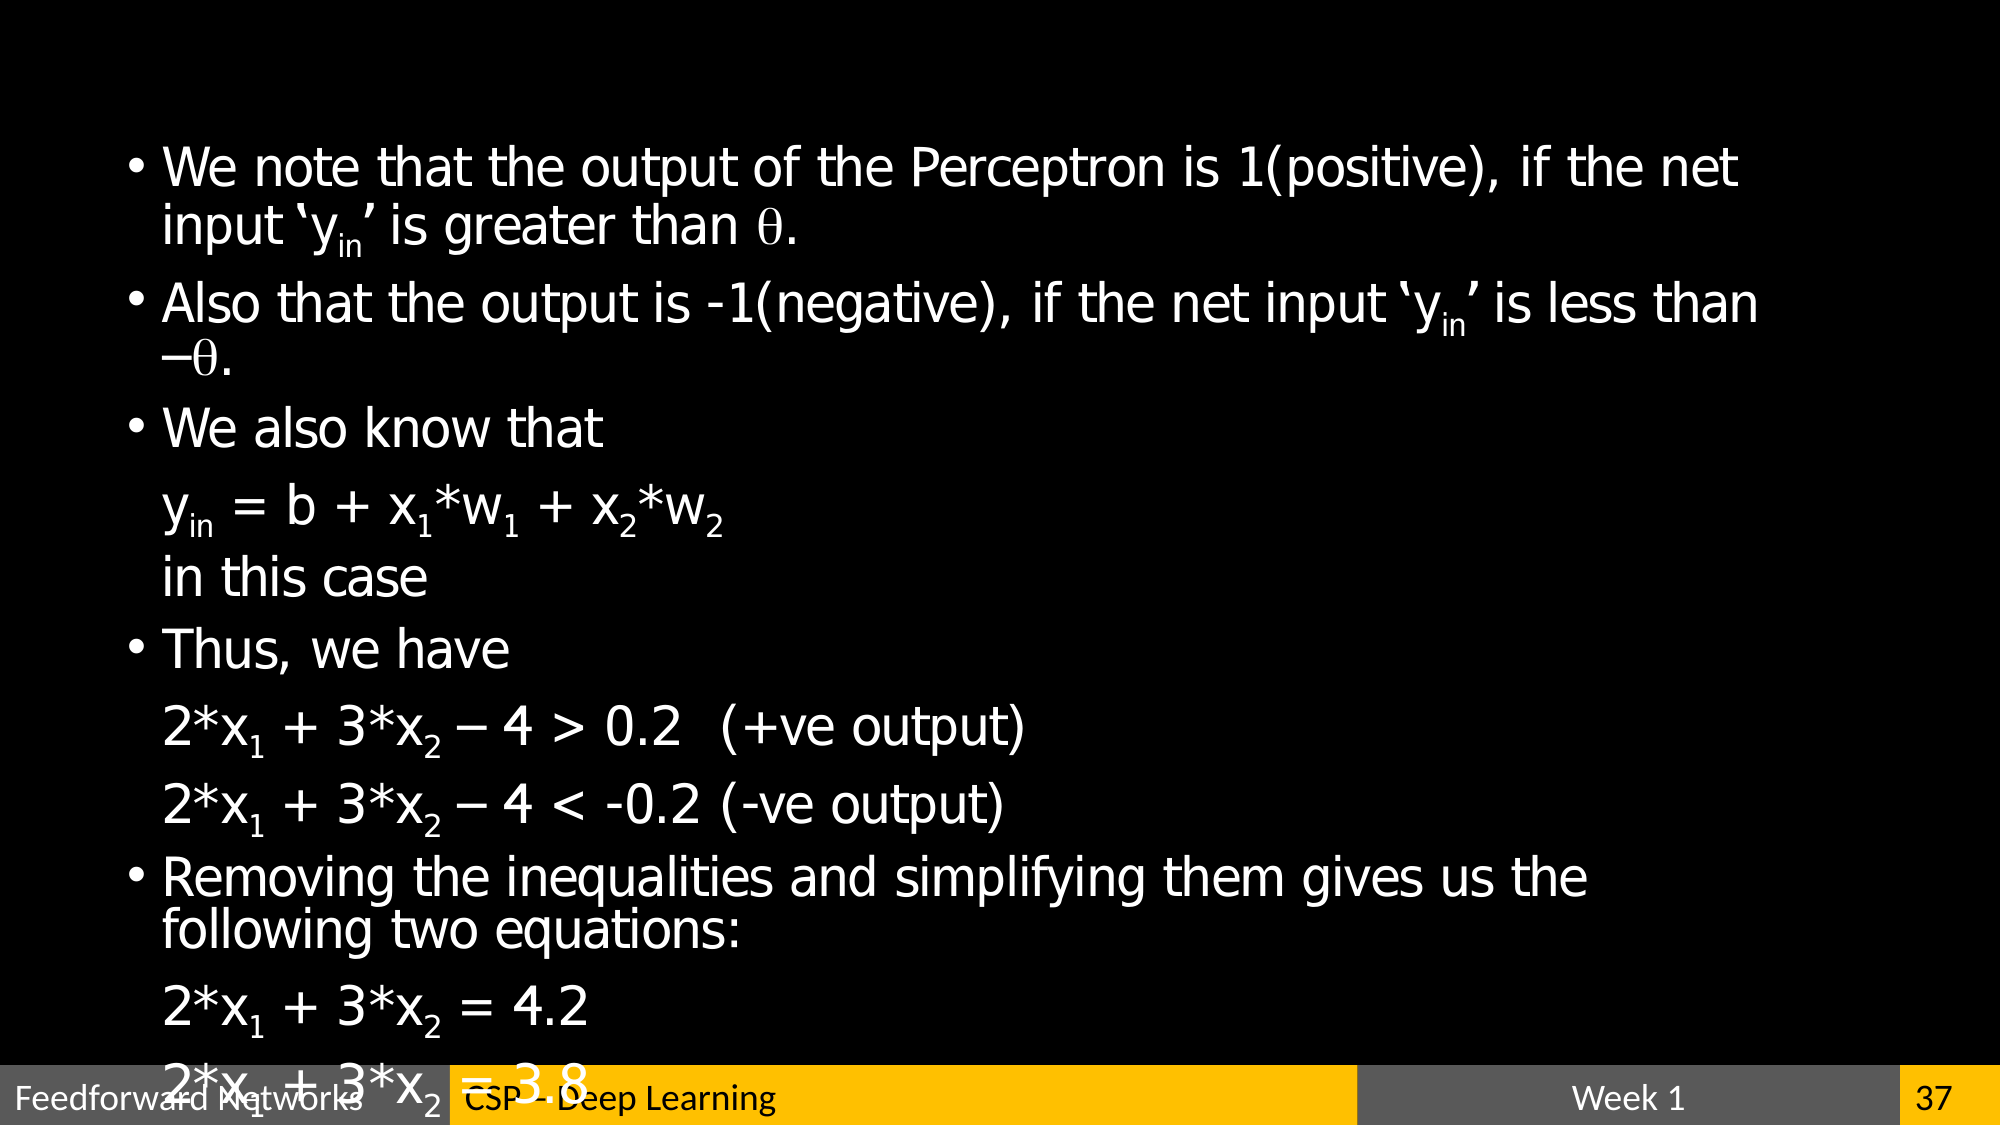

Decision Boundaries
We note that the output of the Perceptron is 1(positive), if the net input ‘yin’ is greater than θ.
Also that the output is -1(negative), if the net input ‘yin’ is less than –θ.
We also know that
		yin = b + x1*w1 + x2*w2
	in this case
Thus, we have
		2*x1 + 3*x2 – 4 > 0.2		(+ve output)
		2*x1 + 3*x2 – 4 < -0.2	(-ve output)
Removing the inequalities and simplifying them gives us the following two equations:
		2*x1 + 3*x2 = 4.2
		2*x1 + 3*x2 = 3.8